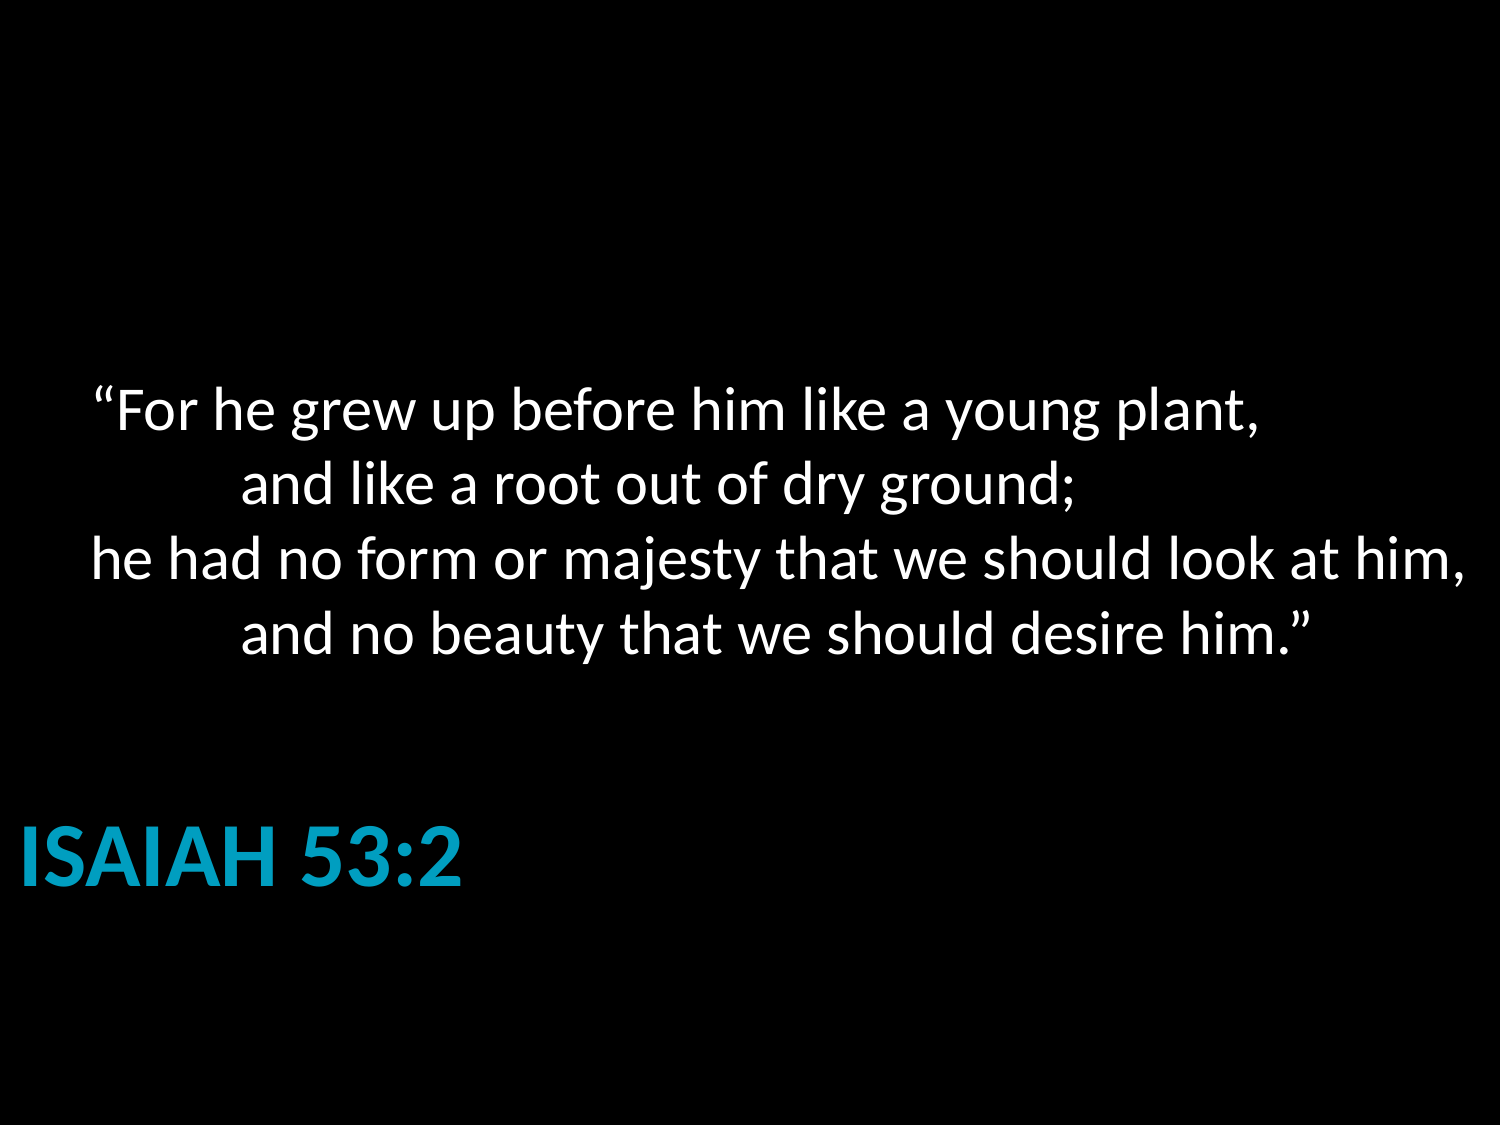

# “For he grew up before him like a young plant,  and like a root out of dry ground;  he had no form or majesty that we should look at him,  and no beauty that we should desire him.”
ISAIAH 53:2